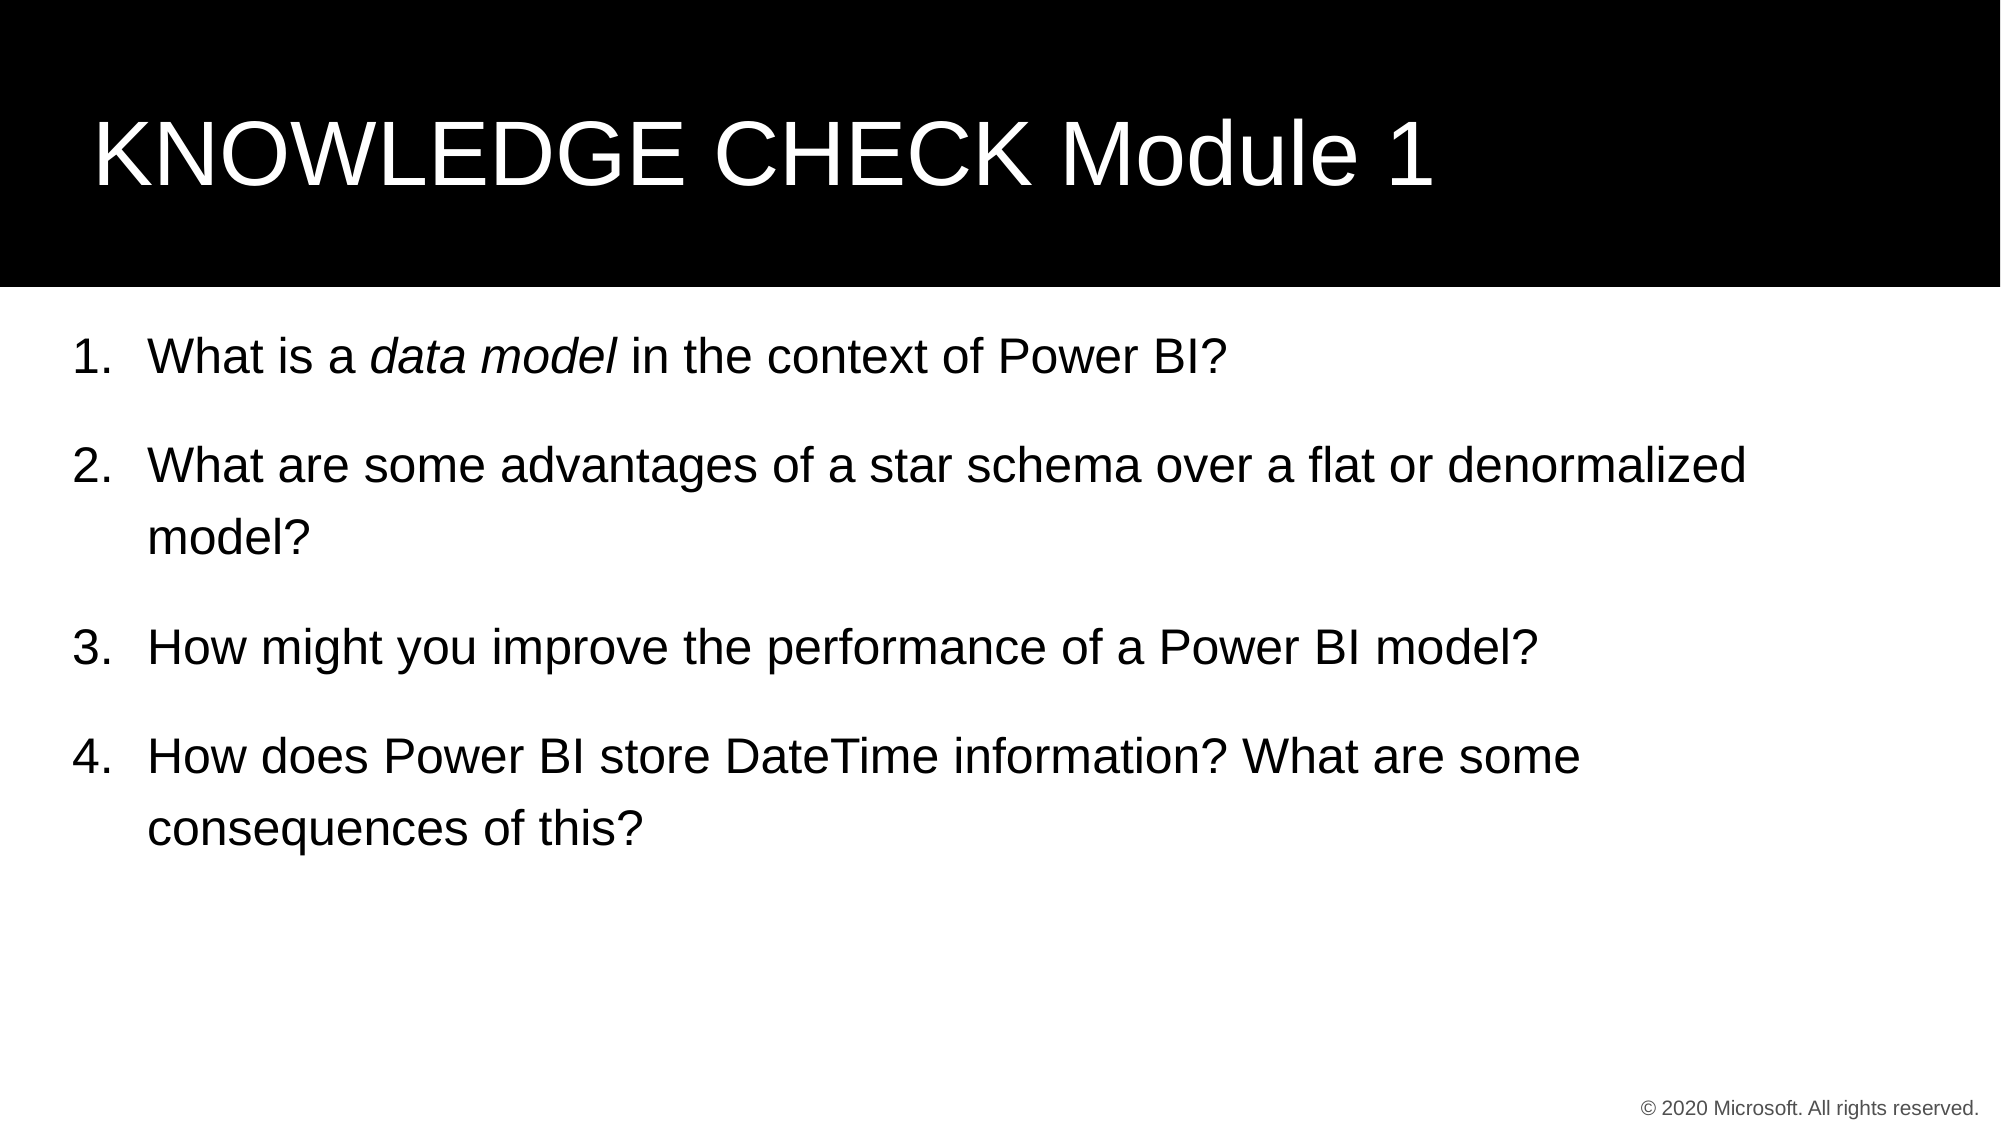

KNOWLEDGE CHECK Module 1

What is a data model in the context of Power BI?
What are some advantages of a star schema over a flat or denormalized model?
How might you improve the performance of a Power BI model?
How does Power BI store DateTime information? What are some consequences of this?

© 2020 Microsoft. All rights reserved.